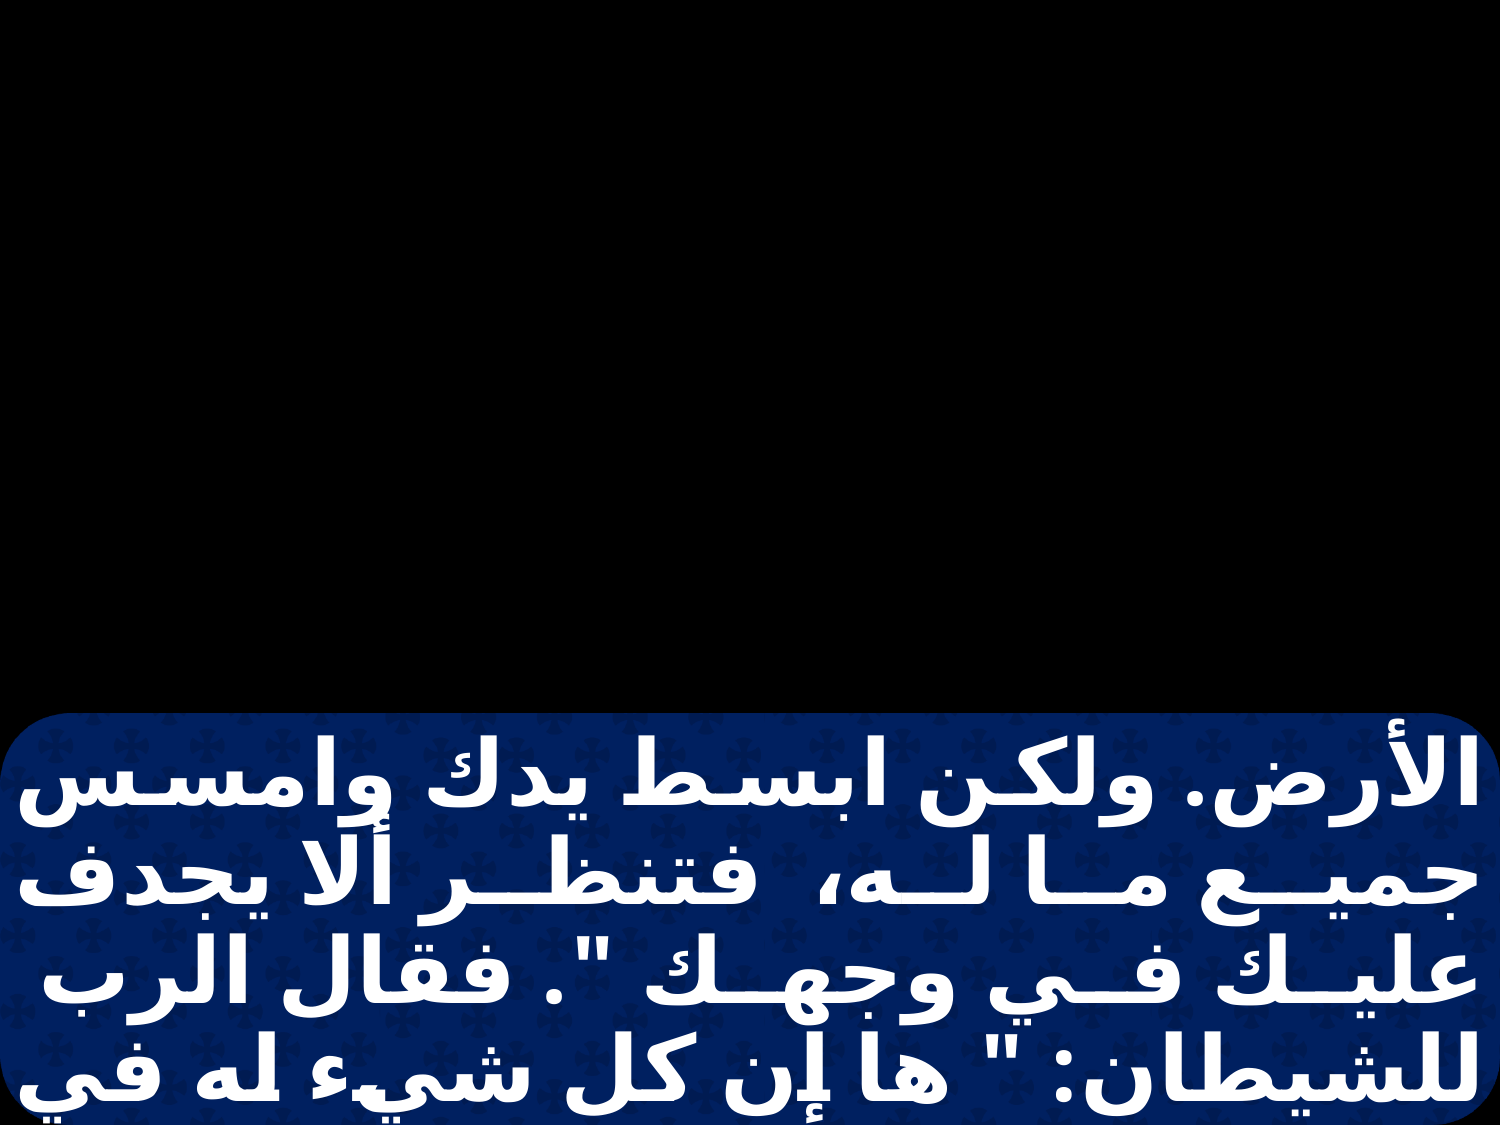

الأرض. ولكن ابسط يدك وامسس جميع ما له،  فتنظر ألا يجدف عليك في وجهك ". فقال الرب  للشيطان: " ها إن كل شيء له في يدك، ولكن إليه  لا تمدد يدك ". وخرج الشيطان من أمام وجه